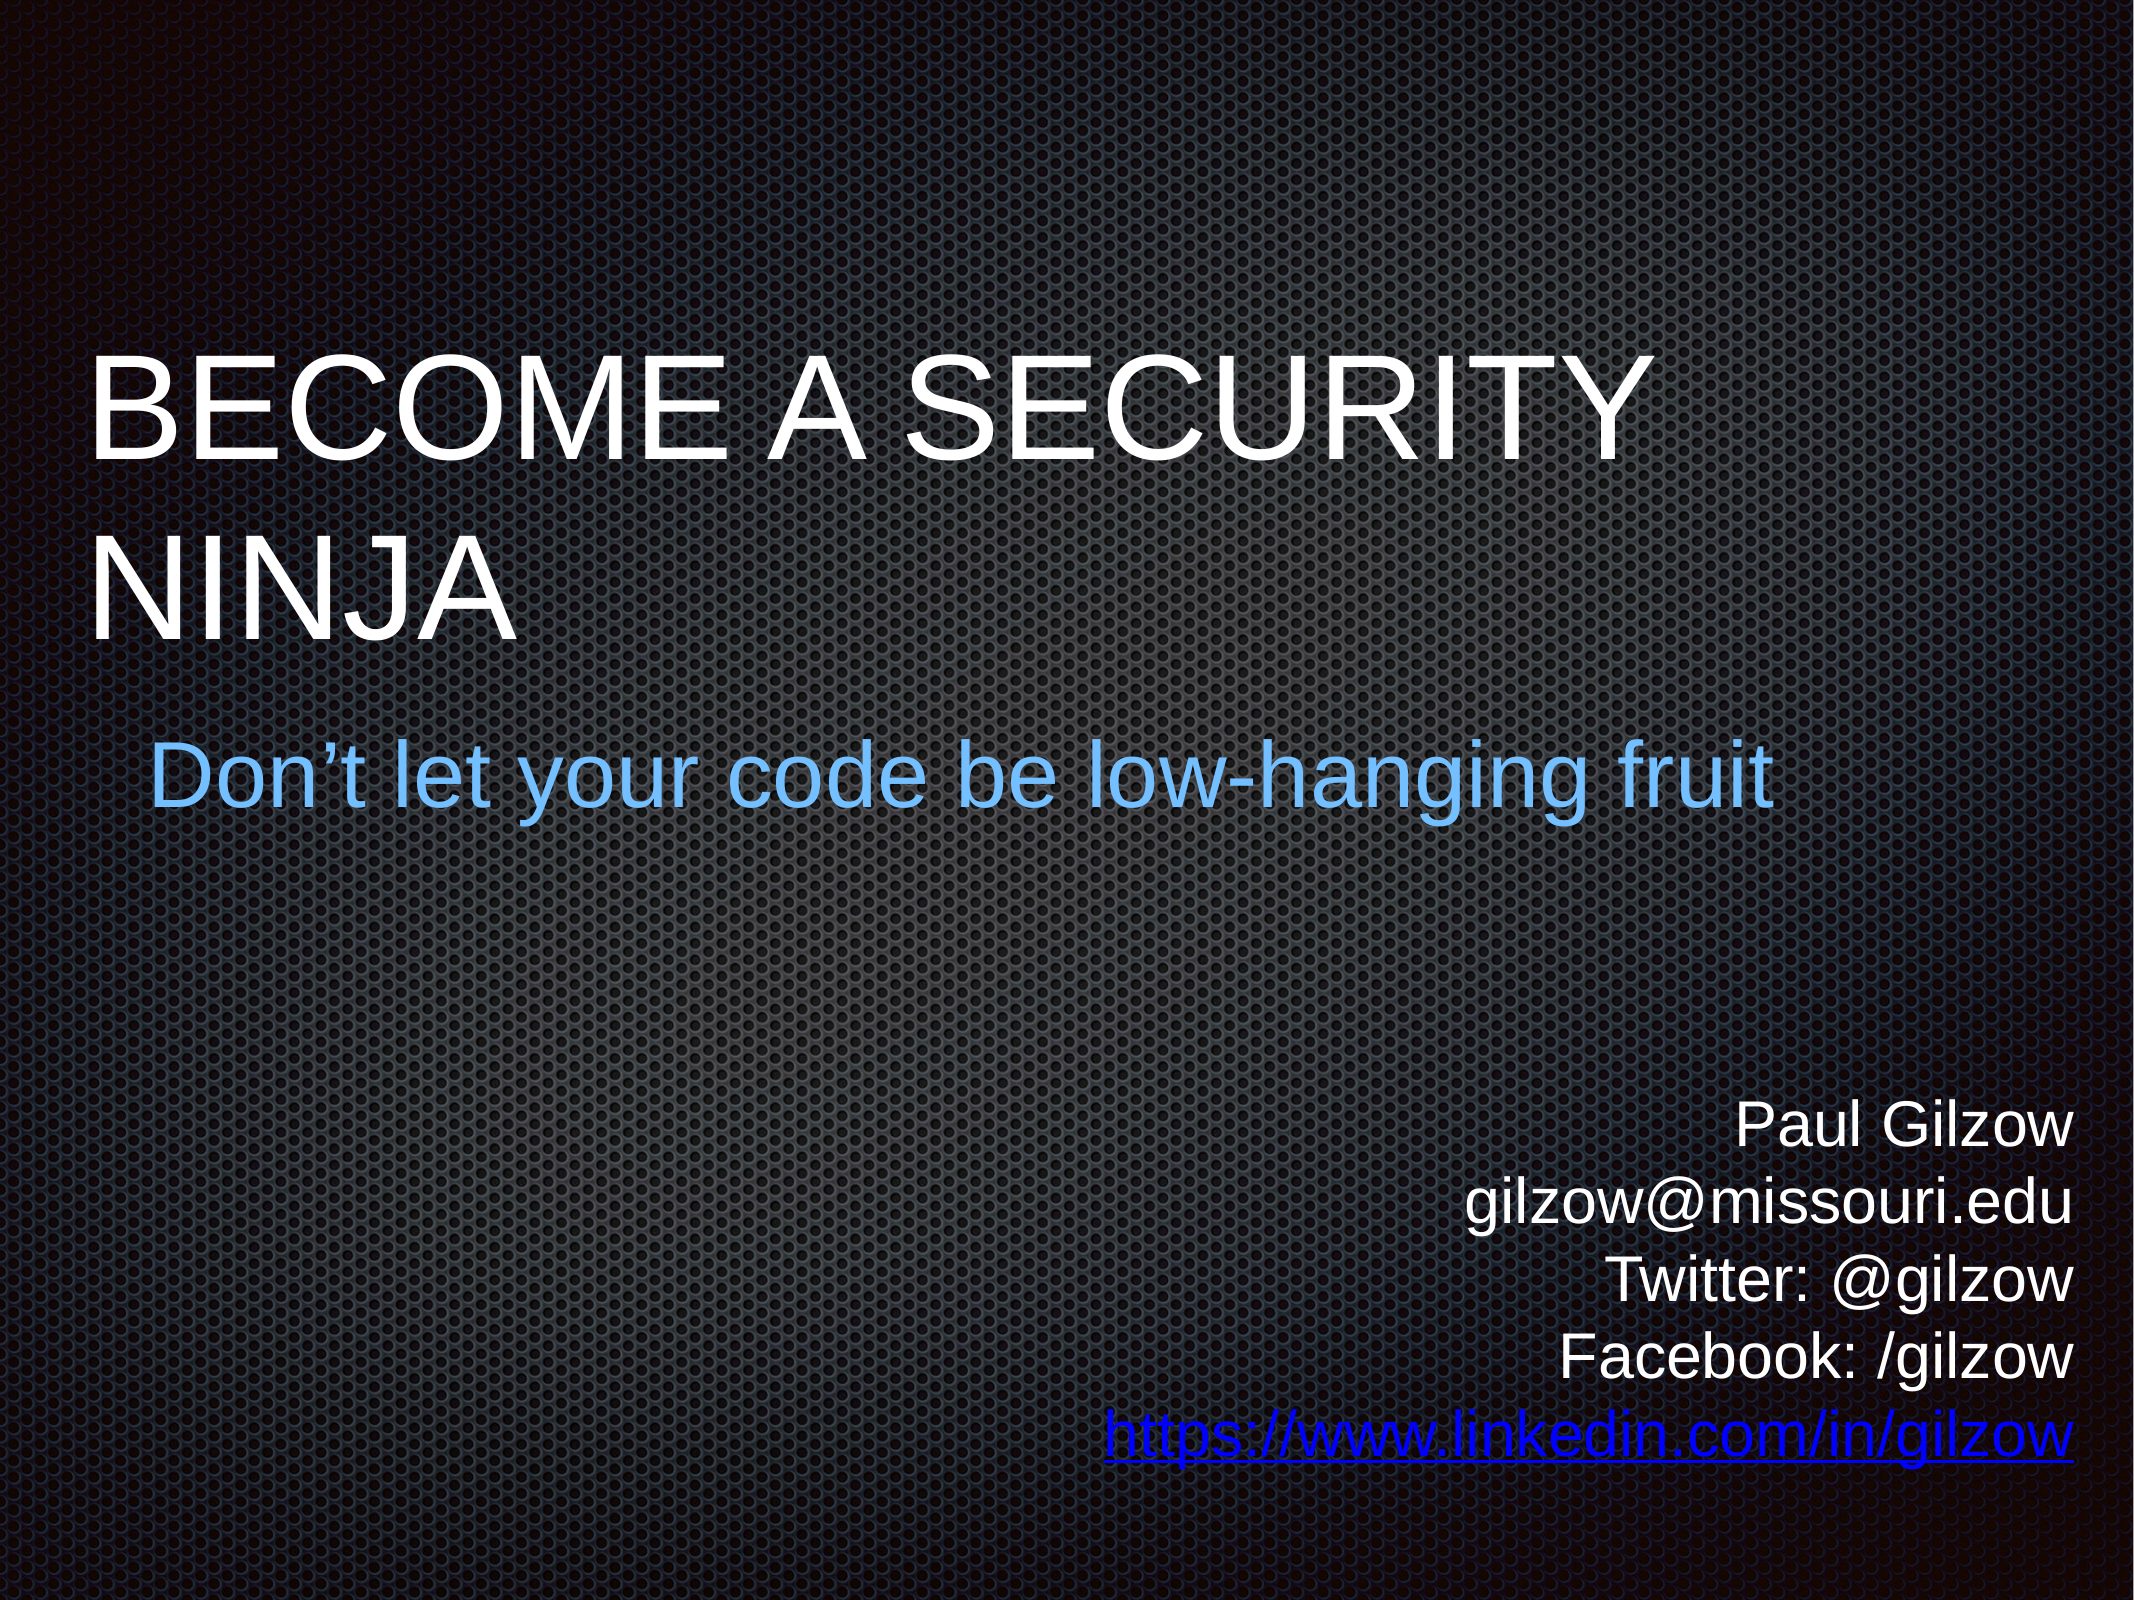

# BECOME A SECURITY NINJA
Don’t let your code be low-hanging fruit
Paul Gilzow
gilzow@missouri.edu
Twitter: @gilzow
Facebook: /gilzow
https://www.linkedin.com/in/gilzow